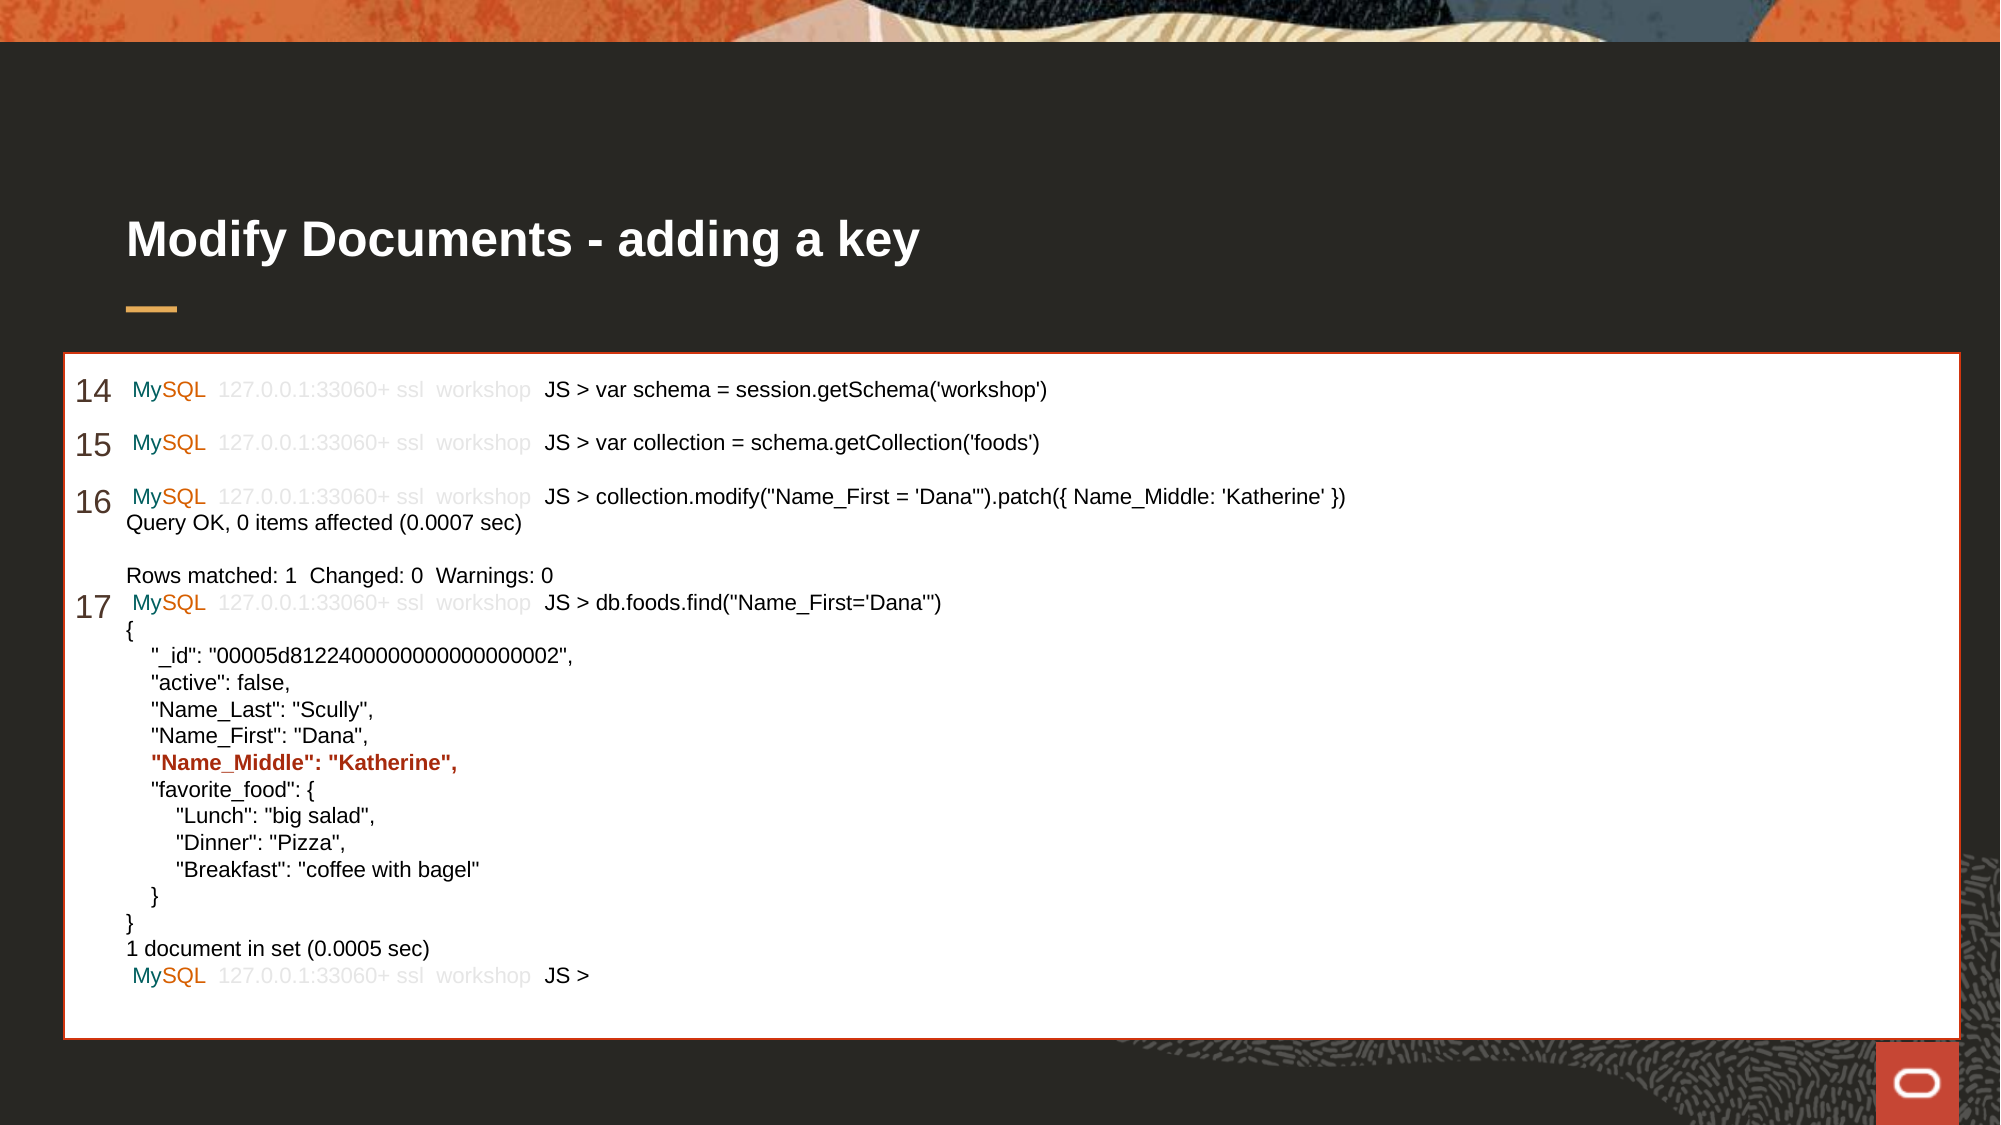

# Modify Documents - adding a key

14
15
16

17

 MySQL  127.0.0.1:33060+ ssl  workshop  JS > var schema = session.getSchema('workshop')

 MySQL  127.0.0.1:33060+ ssl  workshop  JS > var collection = schema.getCollection('foods')

 MySQL  127.0.0.1:33060+ ssl  workshop  JS > collection.modify("Name_First = 'Dana'").patch({ Name_Middle: 'Katherine' })
Query OK, 0 items affected (0.0007 sec)

Rows matched: 1  Changed: 0  Warnings: 0
 MySQL  127.0.0.1:33060+ ssl  workshop  JS > db.foods.find("Name_First='Dana'")
{
    "_id": "00005d8122400000000000000002",
    "active": false,
    "Name_Last": "Scully",
    "Name_First": "Dana",
    "Name_Middle": "Katherine",
    "favorite_food": {
        "Lunch": "big salad",
        "Dinner": "Pizza",
        "Breakfast": "coffee with bagel"
    }
}
1 document in set (0.0005 sec)
 MySQL  127.0.0.1:33060+ ssl  workshop  JS >
49